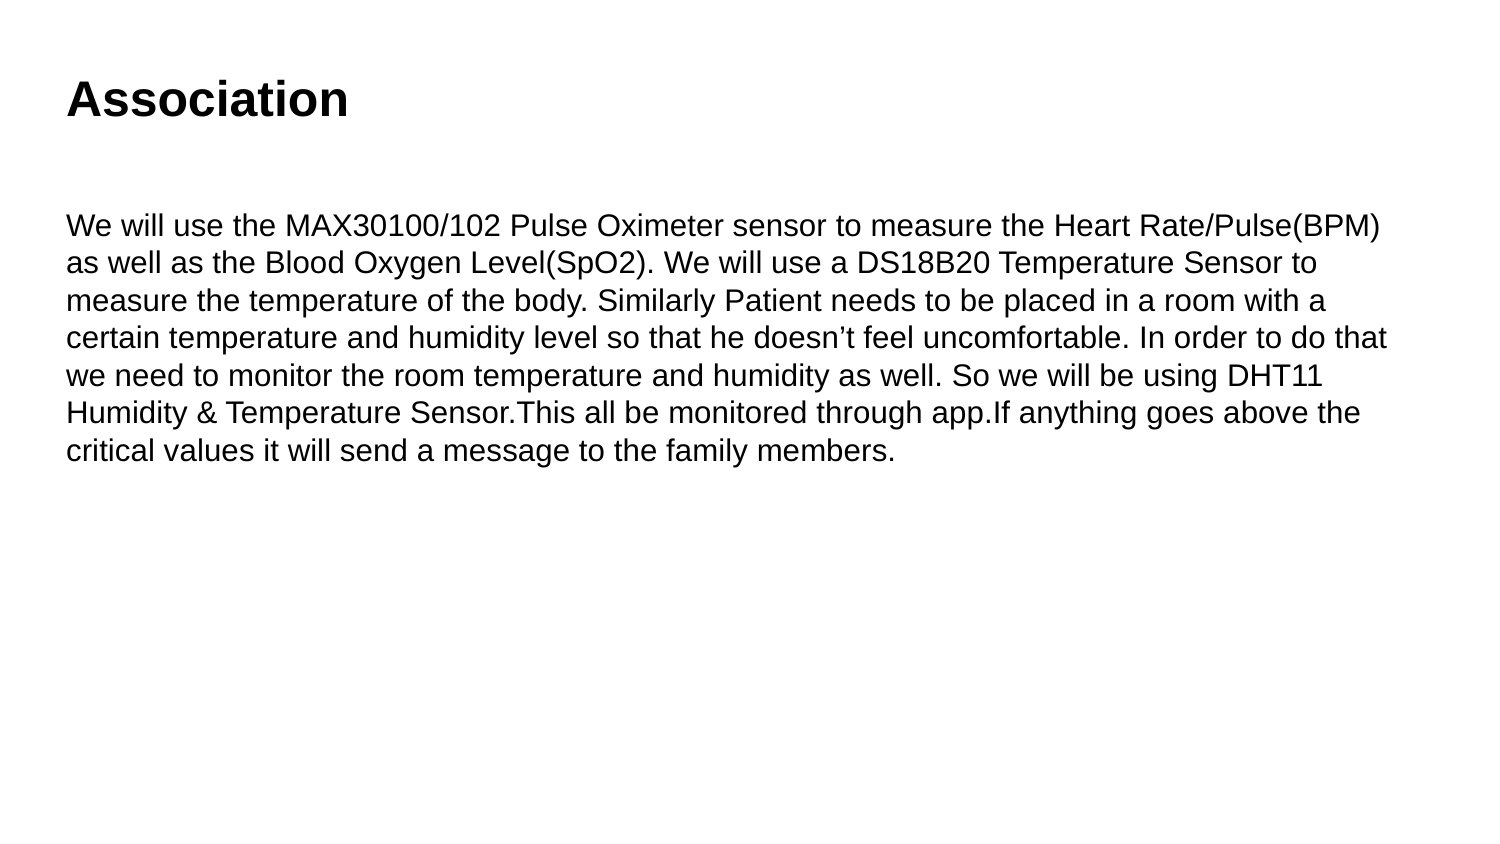

# Association

We will use the MAX30100/102 Pulse Oximeter sensor to measure the Heart Rate/Pulse(BPM) as well as the Blood Oxygen Level(SpO2). We will use a DS18B20 Temperature Sensor to measure the temperature of the body. Similarly Patient needs to be placed in a room with a certain temperature and humidity level so that he doesn’t feel uncomfortable. In order to do that we need to monitor the room temperature and humidity as well. So we will be using DHT11 Humidity & Temperature Sensor.This all be monitored through app.If anything goes above the critical values it will send a message to the family members.